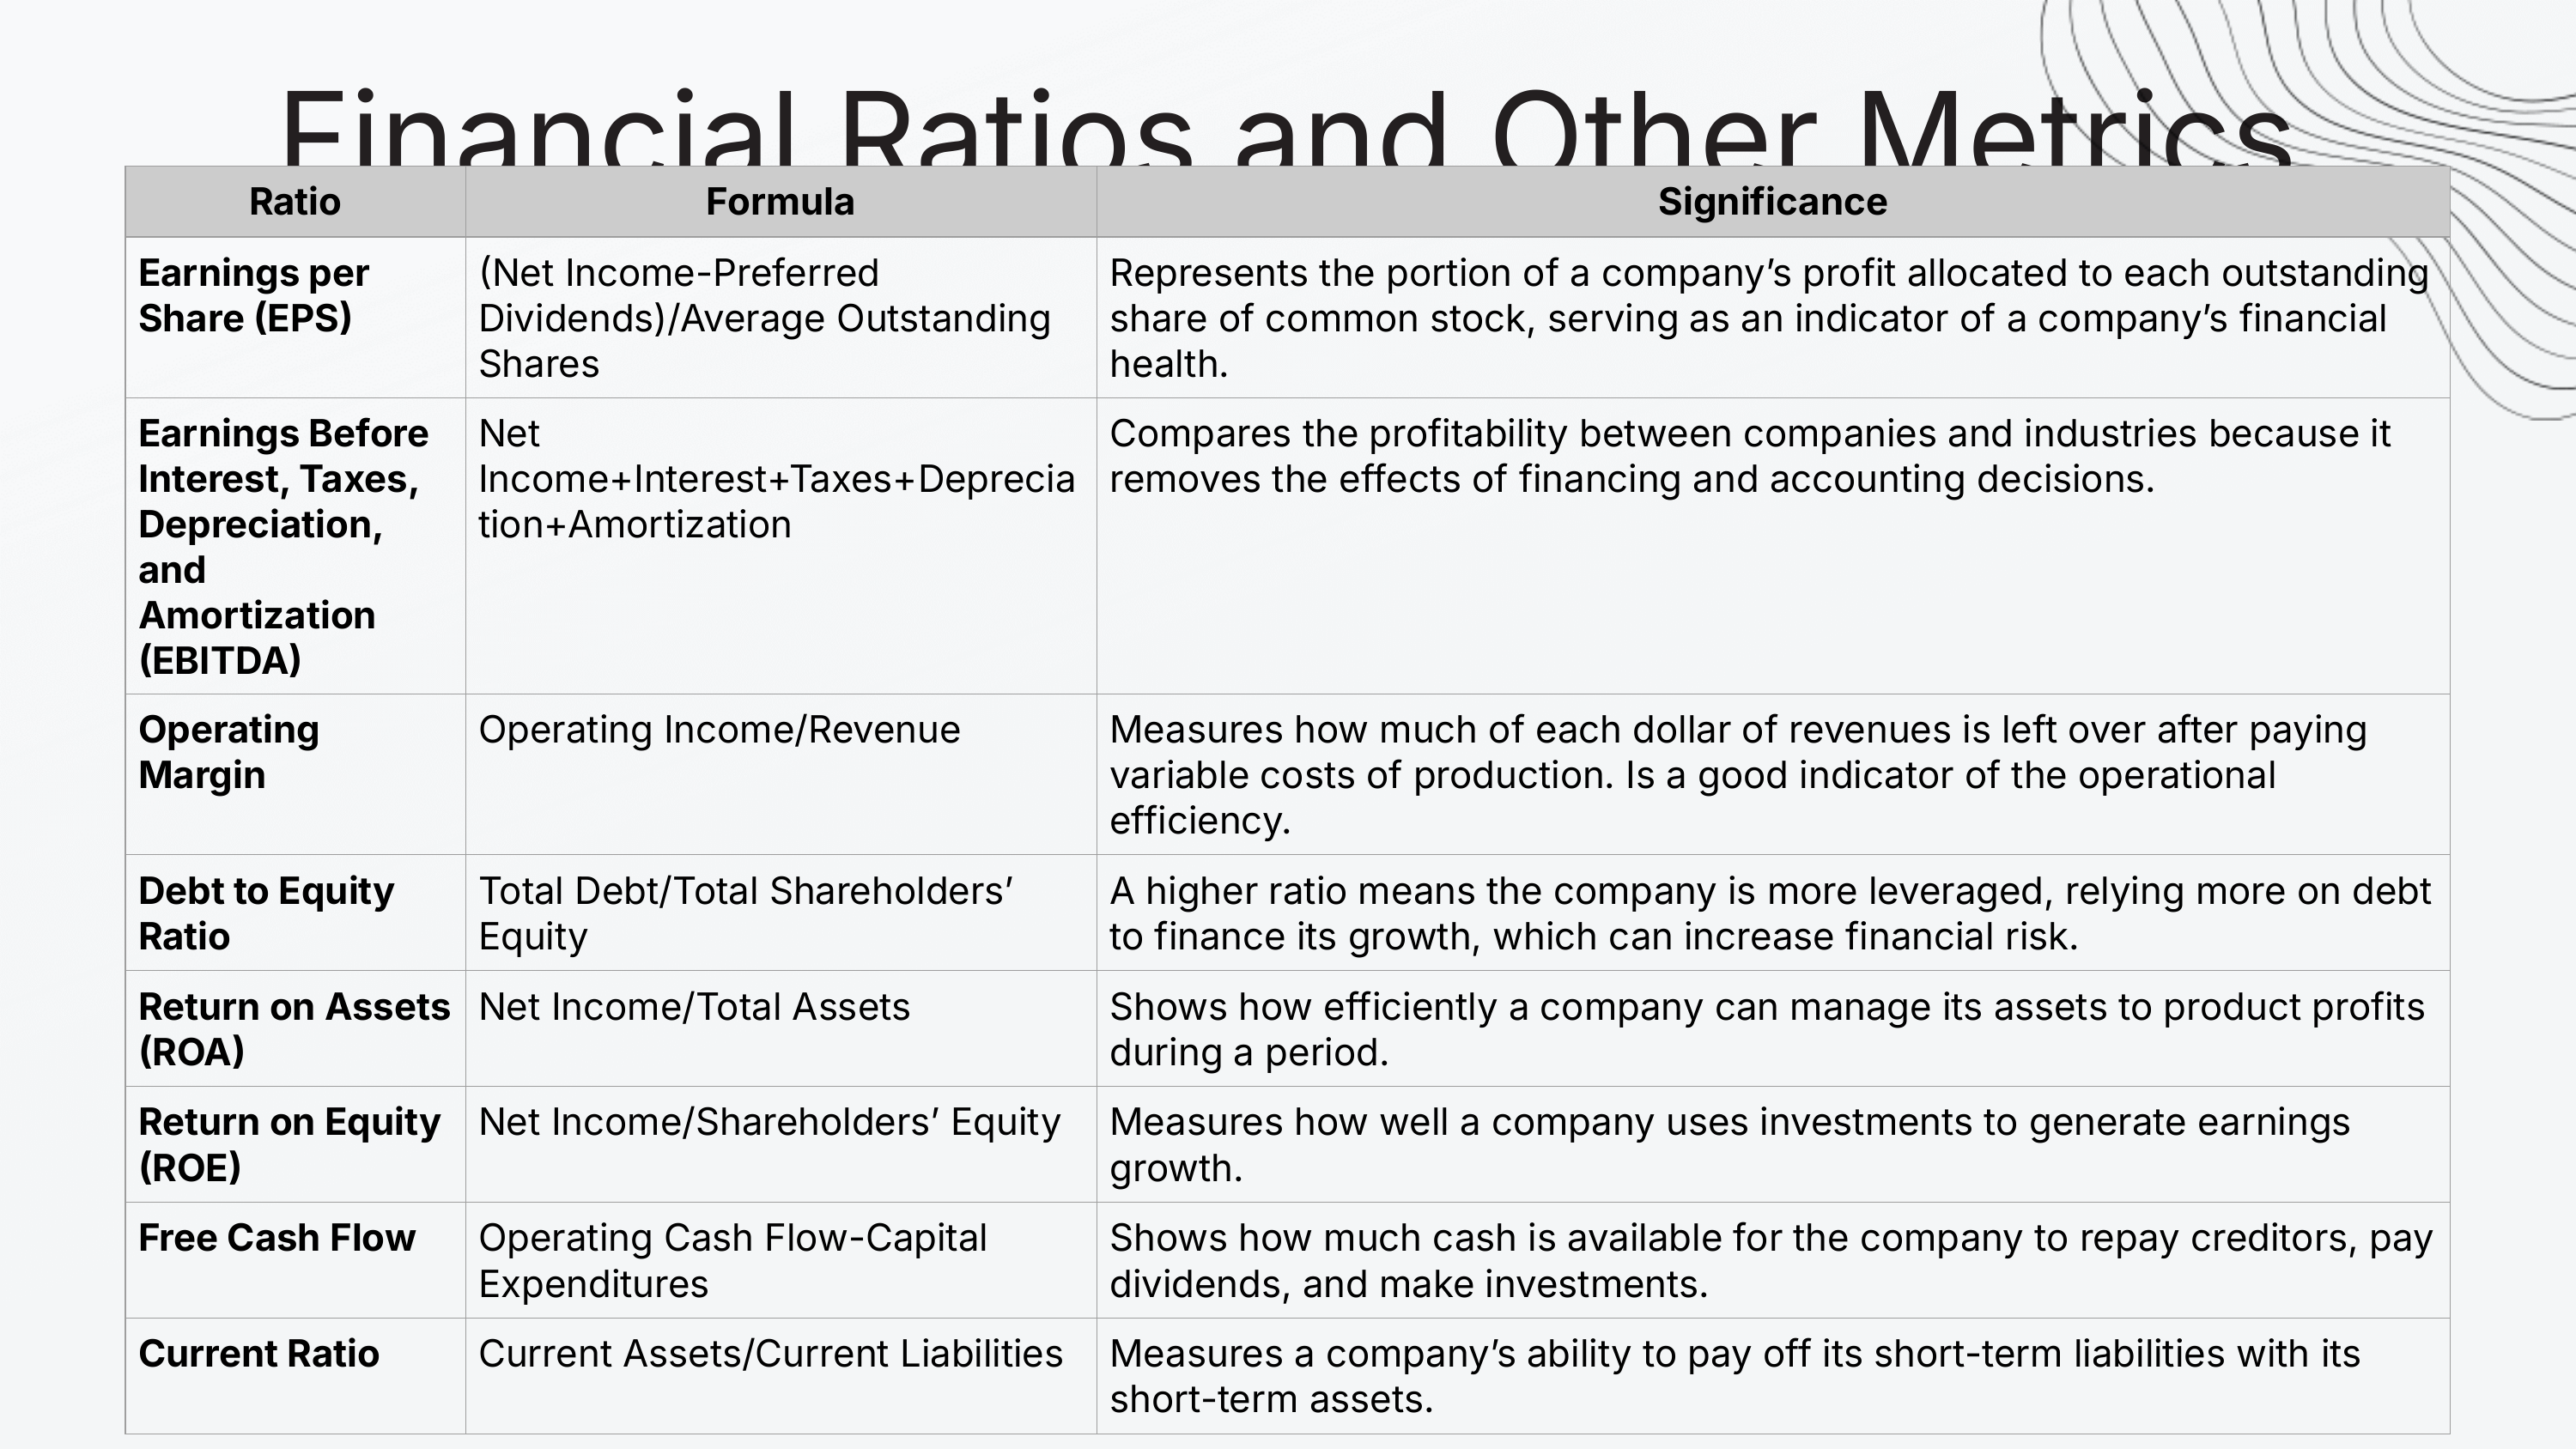

Financial Ratios and Other Metrics

| Ratio | Formula | Significance |
| --- | --- | --- |
| Earnings per Share (EPS) | (Net Income-Preferred Dividends)/Average Outstanding Shares | Represents the portion of a company’s profit allocated to each outstanding share of common stock, serving as an indicator of a company’s financial health. |
| Earnings Before Interest, Taxes, Depreciation, and Amortization (EBITDA) | Net Income+Interest+Taxes+Depreciation+Amortization | Compares the profitability between companies and industries because it removes the effects of financing and accounting decisions. |
| Operating Margin | Operating Income/Revenue | Measures how much of each dollar of revenues is left over after paying variable costs of production. Is a good indicator of the operational efficiency. |
| Debt to Equity Ratio | Total Debt/Total Shareholders’ Equity | A higher ratio means the company is more leveraged, relying more on debt to finance its growth, which can increase financial risk. |
| Return on Assets (ROA) | Net Income/Total Assets | Shows how efficiently a company can manage its assets to product profits during a period. |
| Return on Equity (ROE) | Net Income/Shareholders’ Equity | Measures how well a company uses investments to generate earnings growth. |
| Free Cash Flow | Operating Cash Flow-Capital Expenditures | Shows how much cash is available for the company to repay creditors, pay dividends, and make investments. |
| Current Ratio | Current Assets/Current Liabilities | Measures a company’s ability to pay off its short-term liabilities with its short-term assets. |